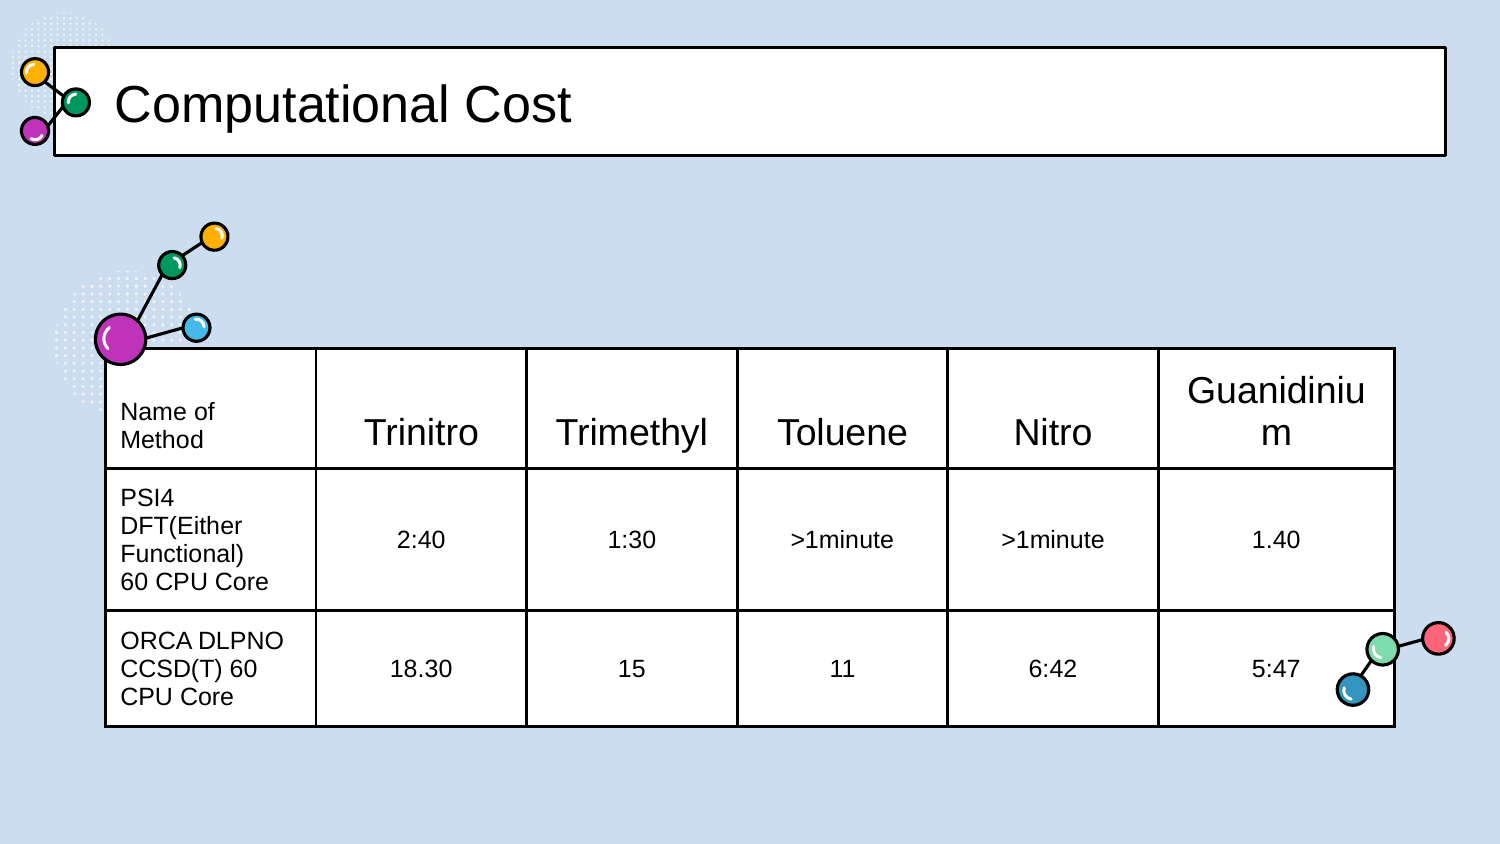

# Computational Cost

| Name of Method | Trinitro | Trimethyl | Toluene | Nitro | Guanidinium |
| --- | --- | --- | --- | --- | --- |
| PSI4 DFT(Either Functional) 60 CPU Core | 2:40 | 1:30 | >1minute | >1minute | 1.40 |
| ORCA DLPNO CCSD(T) 60 CPU Core | 18.30 | 15 | 11 | 6:42 | 5:47 |